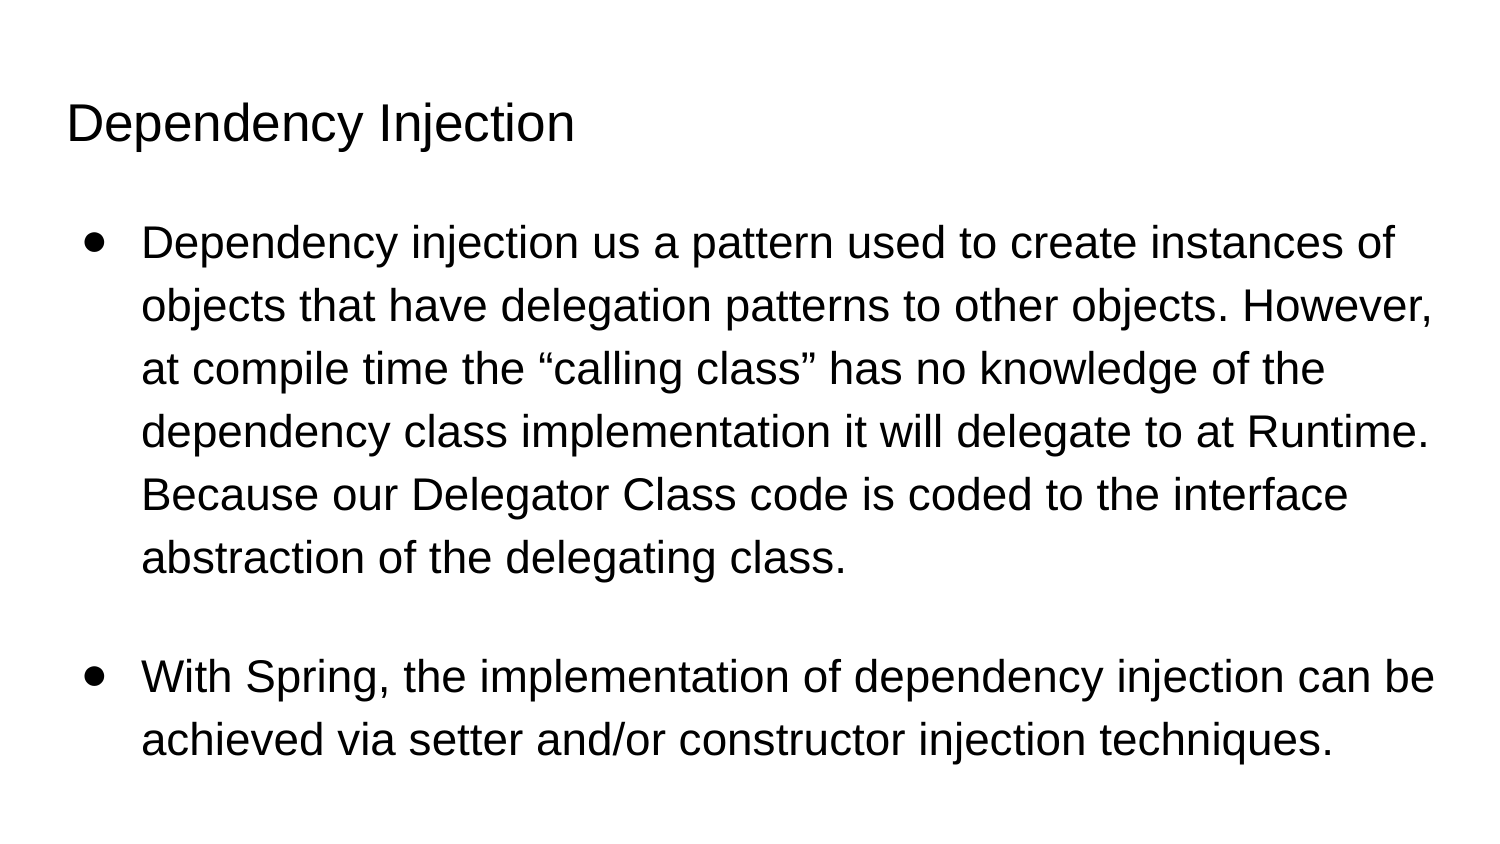

# Dependency Injection
Dependency injection us a pattern used to create instances of objects that have delegation patterns to other objects. However, at compile time the “calling class” has no knowledge of the dependency class implementation it will delegate to at Runtime. Because our Delegator Class code is coded to the interface abstraction of the delegating class.
With Spring, the implementation of dependency injection can be achieved via setter and/or constructor injection techniques.